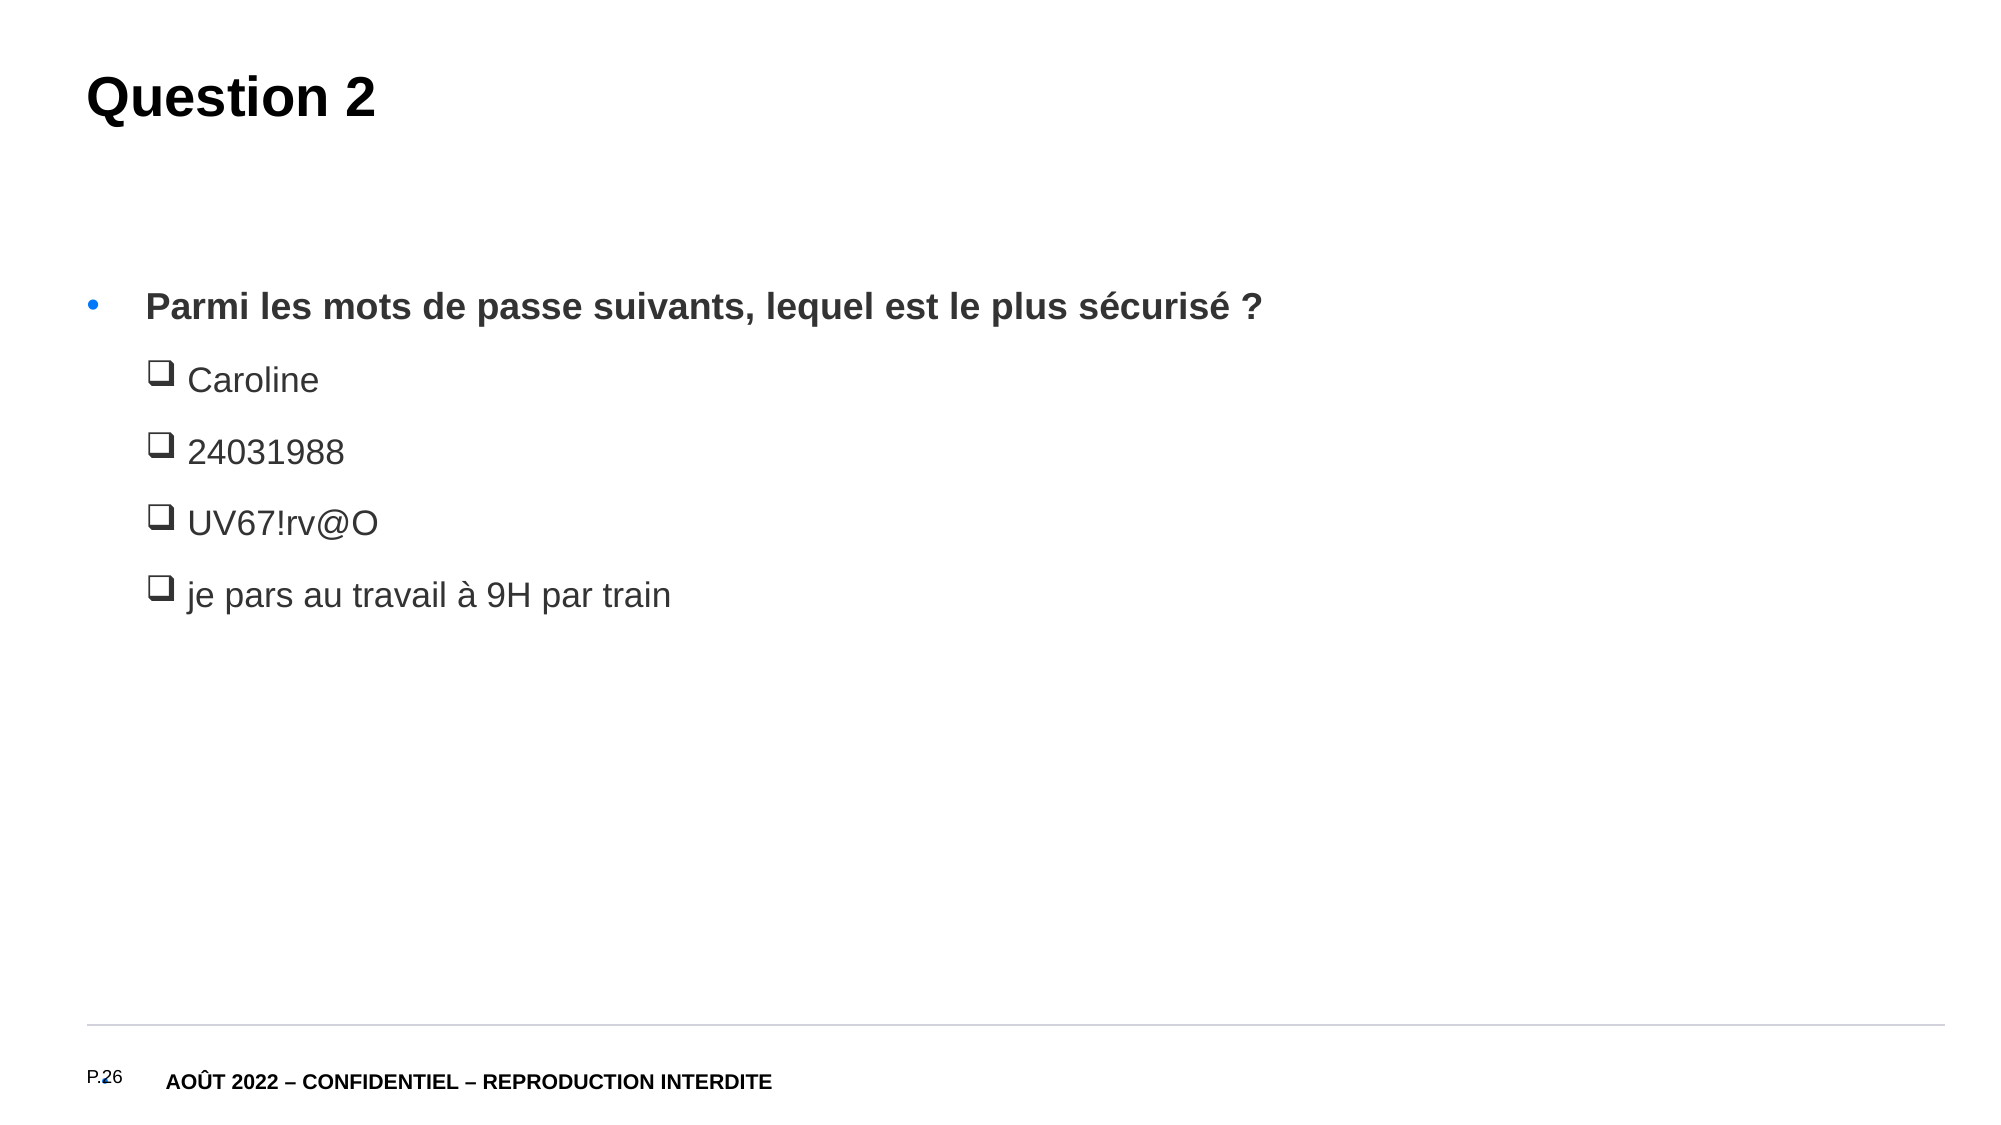

# Question 2
Parmi les mots de passe suivants, lequel est le plus sécurisé ?
 Caroline
 24031988
 UV67!rv@O
 je pars au travail à 9H par train
p.26